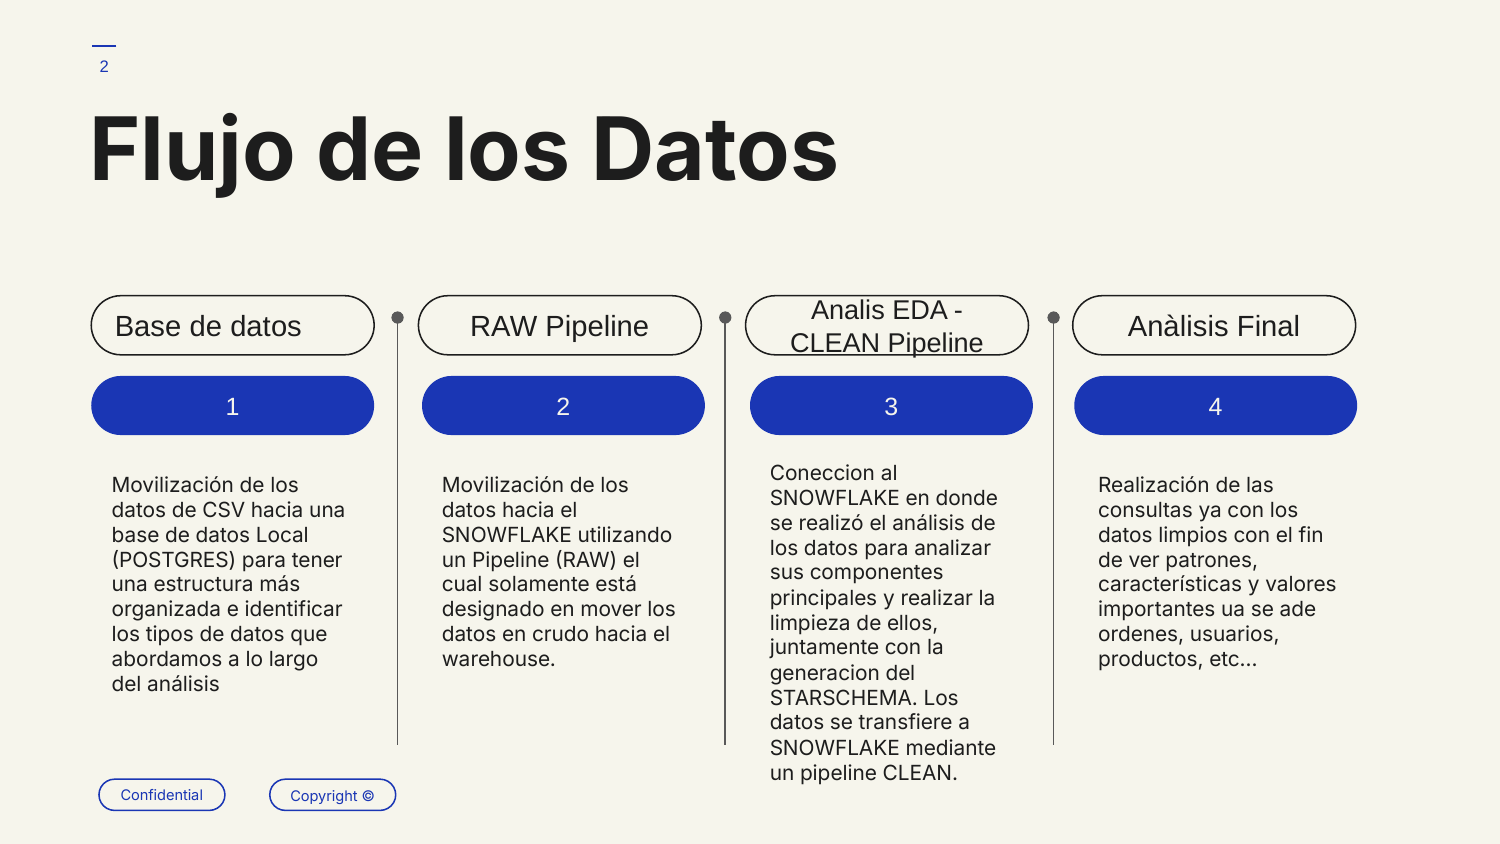

2
# Flujo de los Datos
Base de datos
RAW Pipeline
Analis EDA - CLEAN Pipeline
Anàlisis Final
1
2
3
4
Coneccion al SNOWFLAKE en donde se realizó el análisis de los datos para analizar sus componentes principales y realizar la limpieza de ellos, juntamente con la generacion del STARSCHEMA. Los datos se transfiere a SNOWFLAKE mediante un pipeline CLEAN.
Movilización de los datos de CSV hacia una base de datos Local (POSTGRES) para tener una estructura más organizada e identificar los tipos de datos que abordamos a lo largo del análisis

Movilización de los datos hacia el SNOWFLAKE utilizando un Pipeline (RAW) el cual solamente está designado en mover los datos en crudo hacia el warehouse.
Realización de las consultas ya con los datos limpios con el fin de ver patrones, características y valores importantes ua se ade ordenes, usuarios, productos, etc…